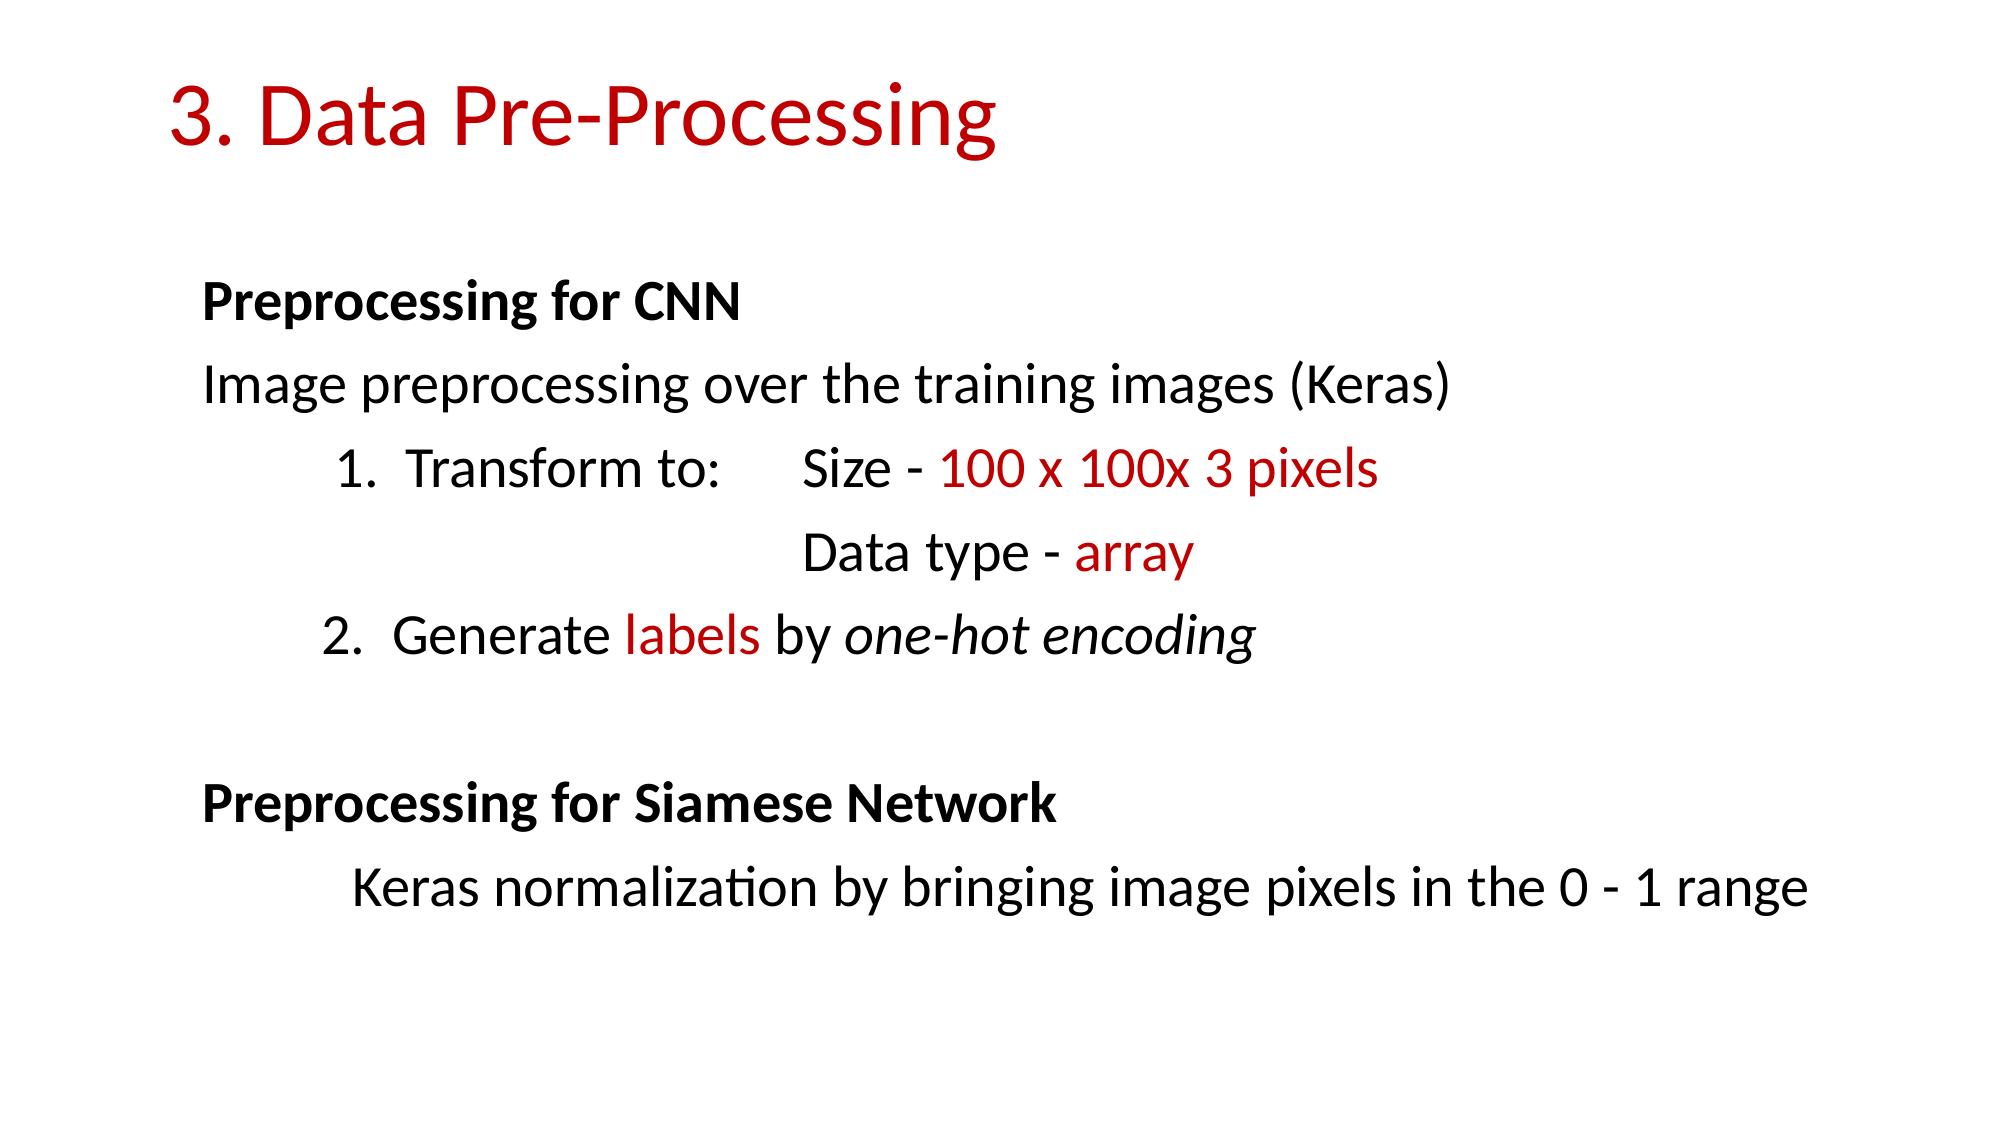

# 3. Data Pre-Processing
Preprocessing for CNN
Image preprocessing over the training images (Keras)
          1.  Transform to: 	Size - 100 x 100x 3 pixels
           	                         	Data type - array
         2.  Generate labels by one-hot encoding

Preprocessing for Siamese Network
	Keras normalization by bringing image pixels in the 0 - 1 range